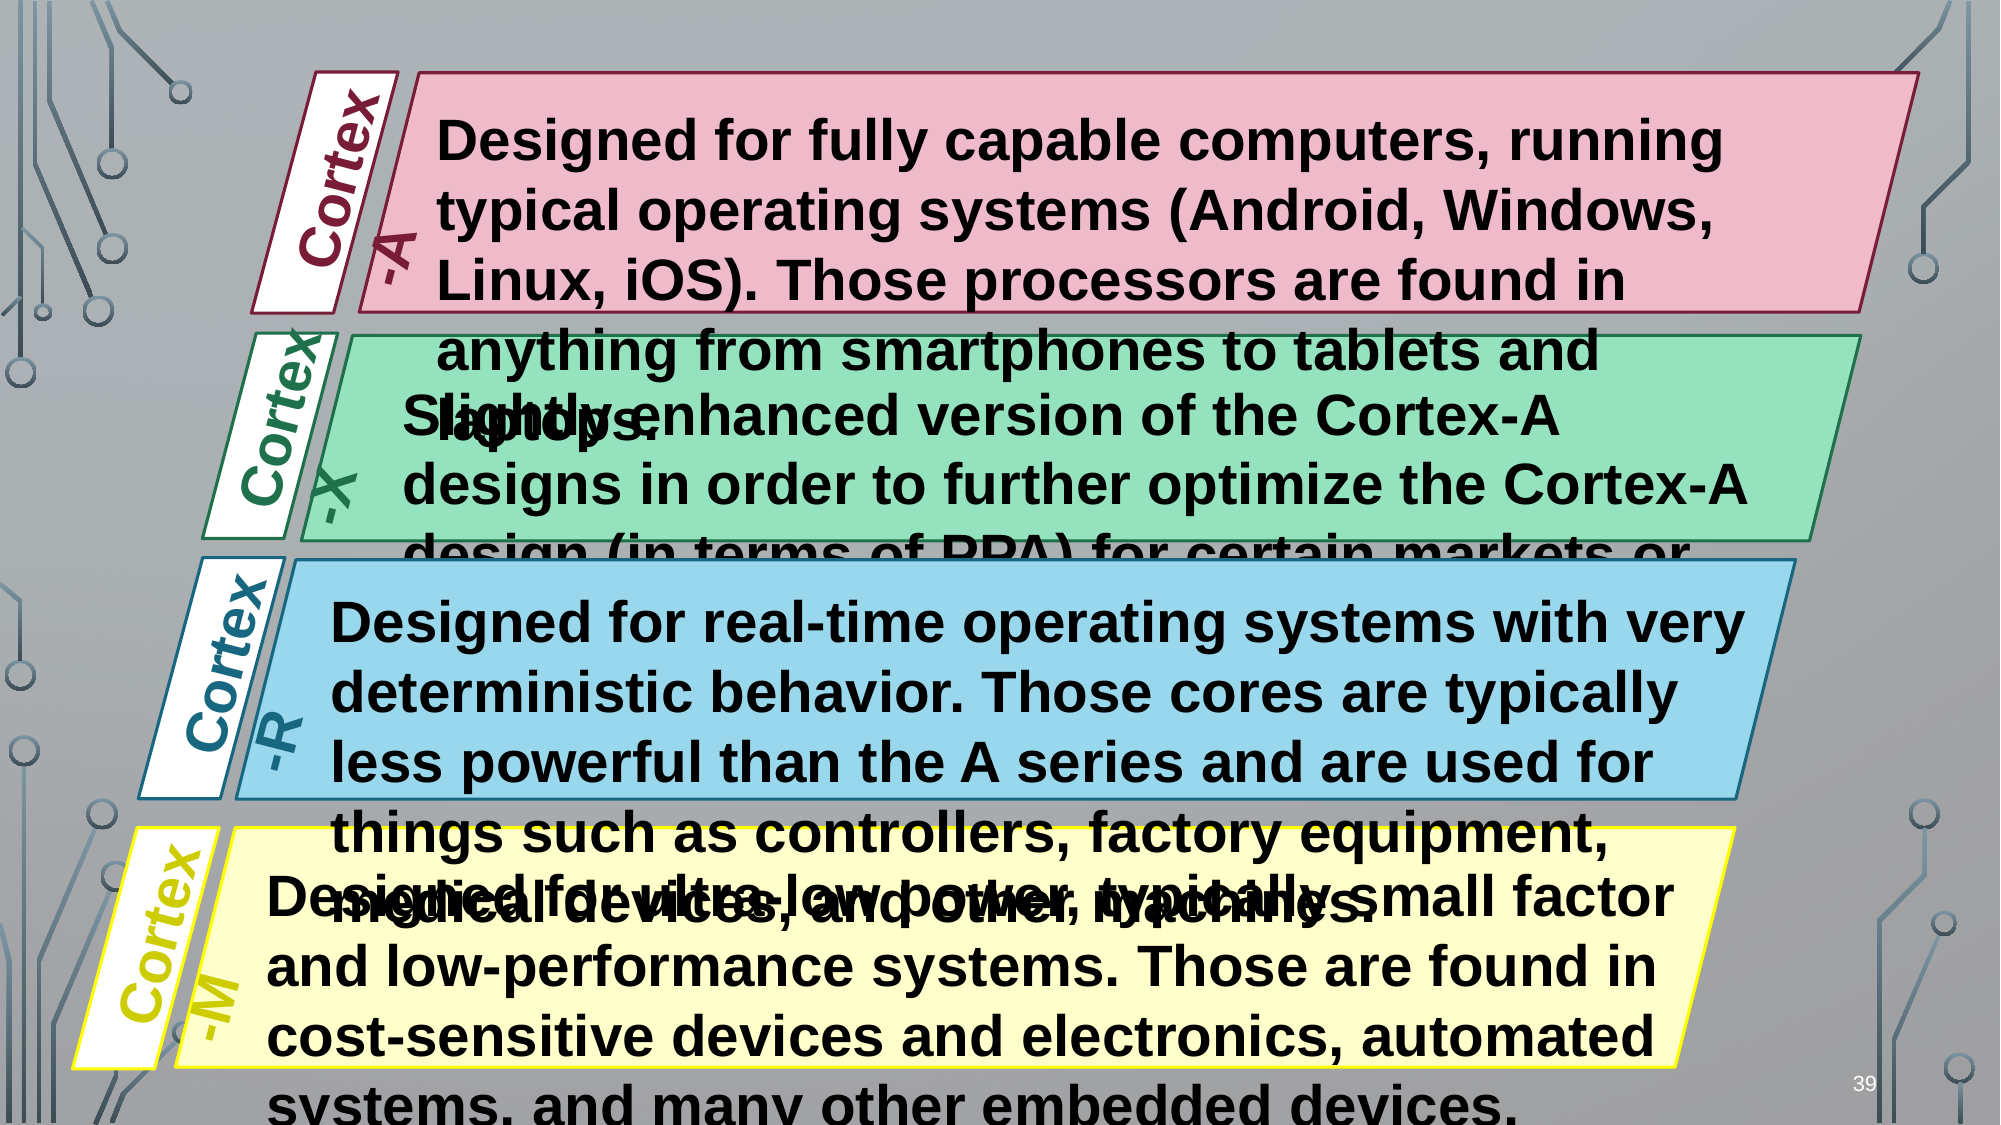

Cortex-A

Designed for fully capable computers, running typical operating systems (Android, Windows, Linux, iOS). Those processors are found in anything from smartphones to tablets and laptops.
Cortex-X

Slightly enhanced version of the Cortex-A designs in order to further optimize the Cortex-A design (in terms of PPA) for certain markets or workloads
Cortex-R

Designed for real-time operating systems with very deterministic behavior. Those cores are typically less powerful than the A series and are used for things such as controllers, factory equipment, medical devices, and other machines.
Cortex-M

Designed for ultra-low power, typically small factor and low-performance systems. Those are found in cost-sensitive devices and electronics, automated systems, and many other embedded devices.
39